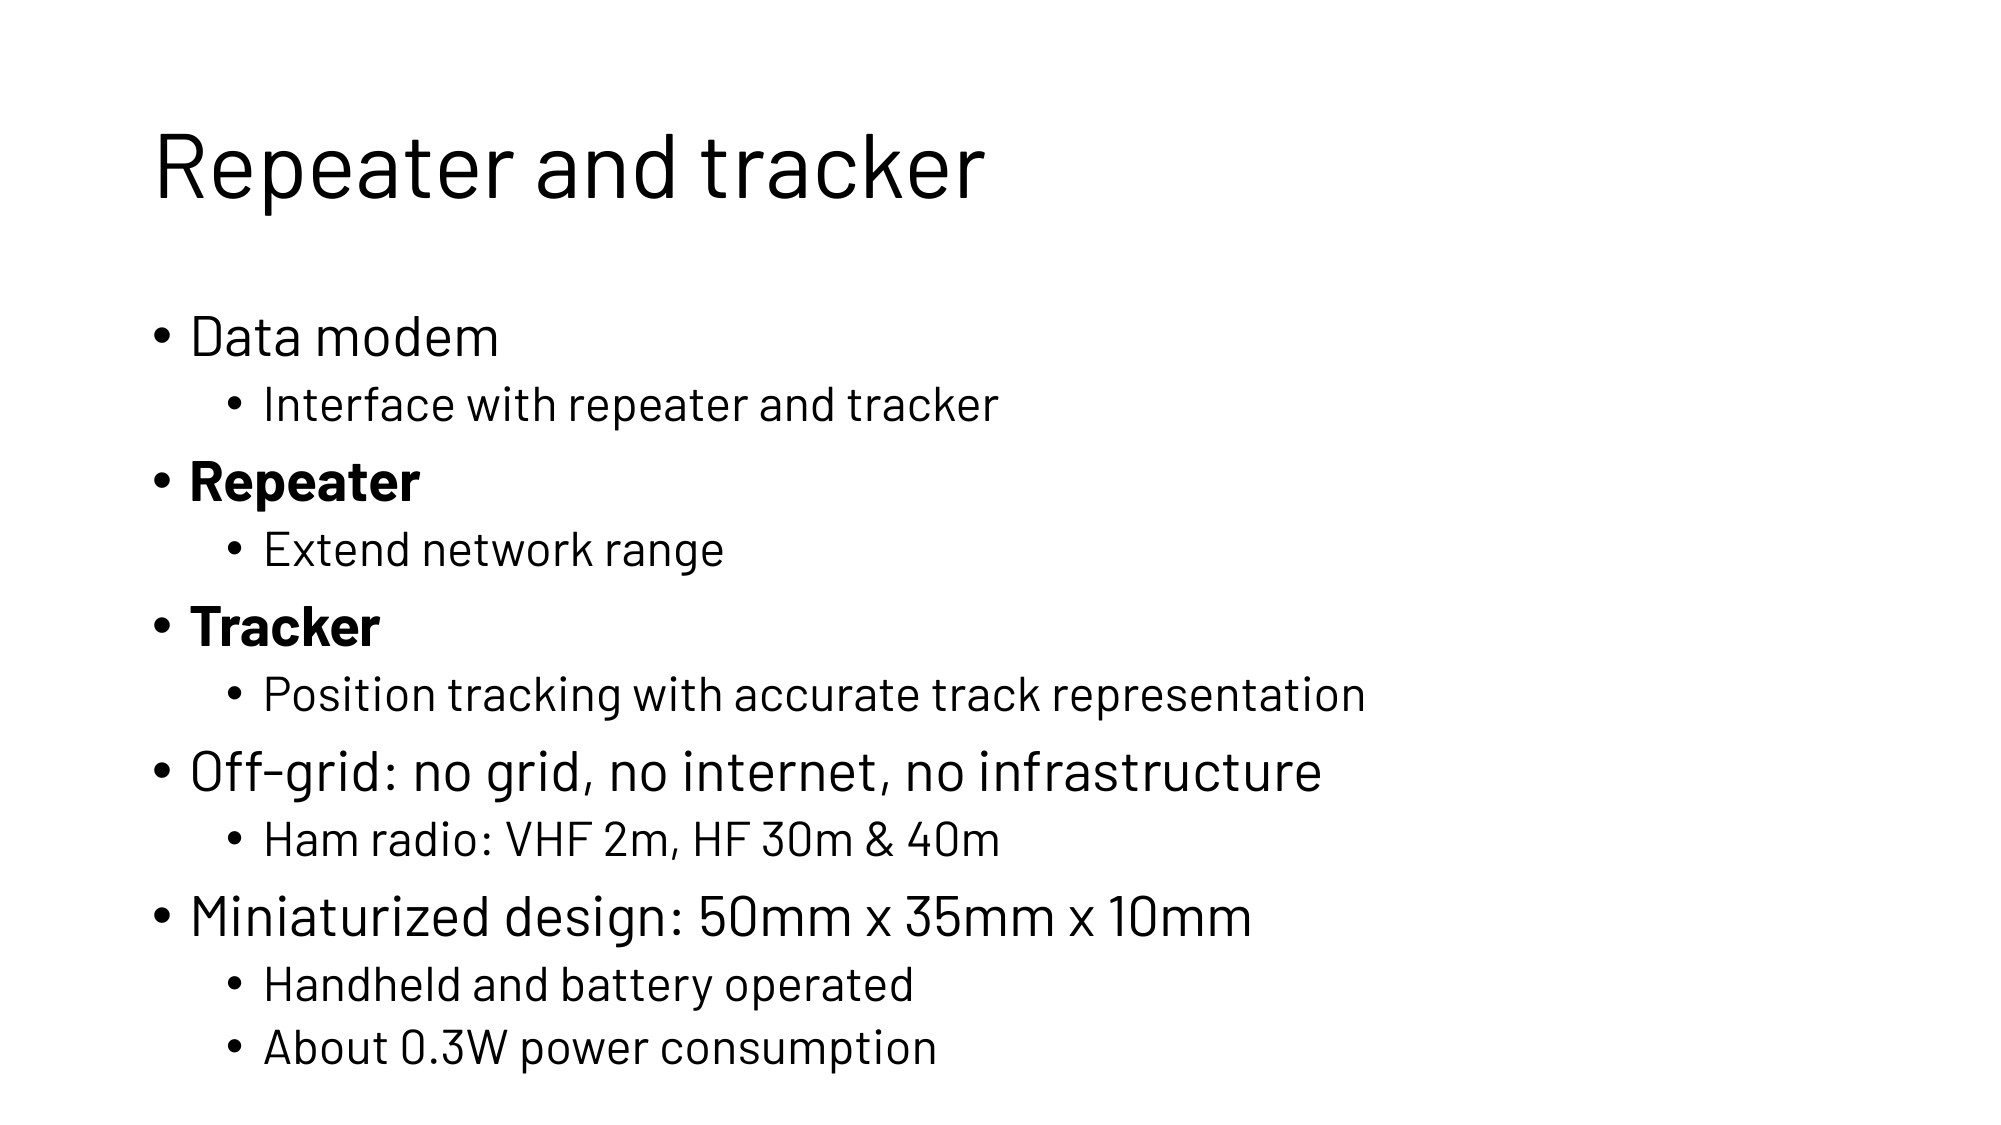

# Repeater and tracker
Data modem
Interface with repeater and tracker
Repeater
Extend network range
Tracker
Position tracking with accurate track representation
Off-grid: no grid, no internet, no infrastructure
Ham radio: VHF 2m, HF 30m & 40m
Miniaturized design: 50mm x 35mm x 10mm
Handheld and battery operated
About 0.3W power consumption